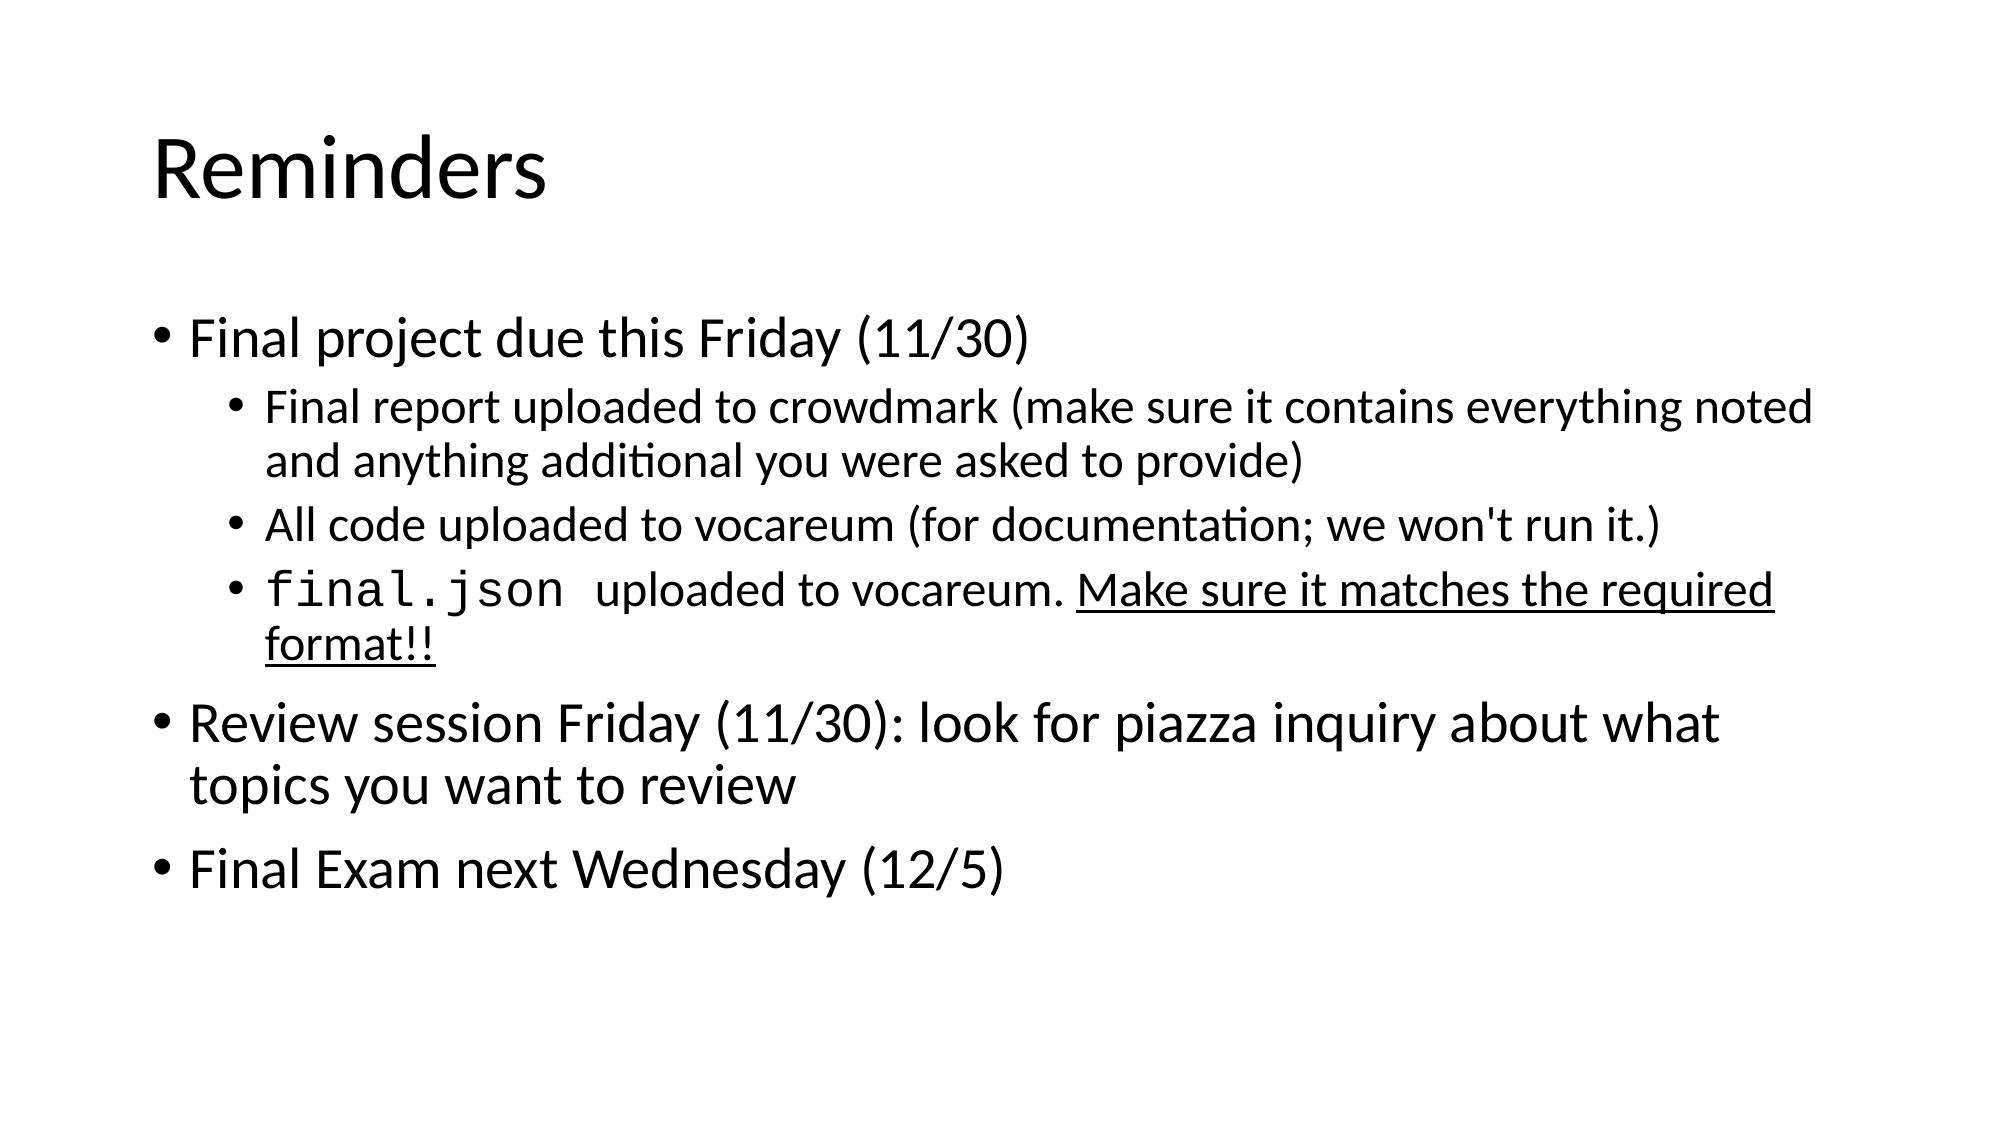

# Reminders
Final project due this Friday (11/30)
Final report uploaded to crowdmark (make sure it contains everything noted and anything additional you were asked to provide)
All code uploaded to vocareum (for documentation; we won't run it.)
final.json uploaded to vocareum. Make sure it matches the required format!!
Review session Friday (11/30): look for piazza inquiry about what topics you want to review
Final Exam next Wednesday (12/5)